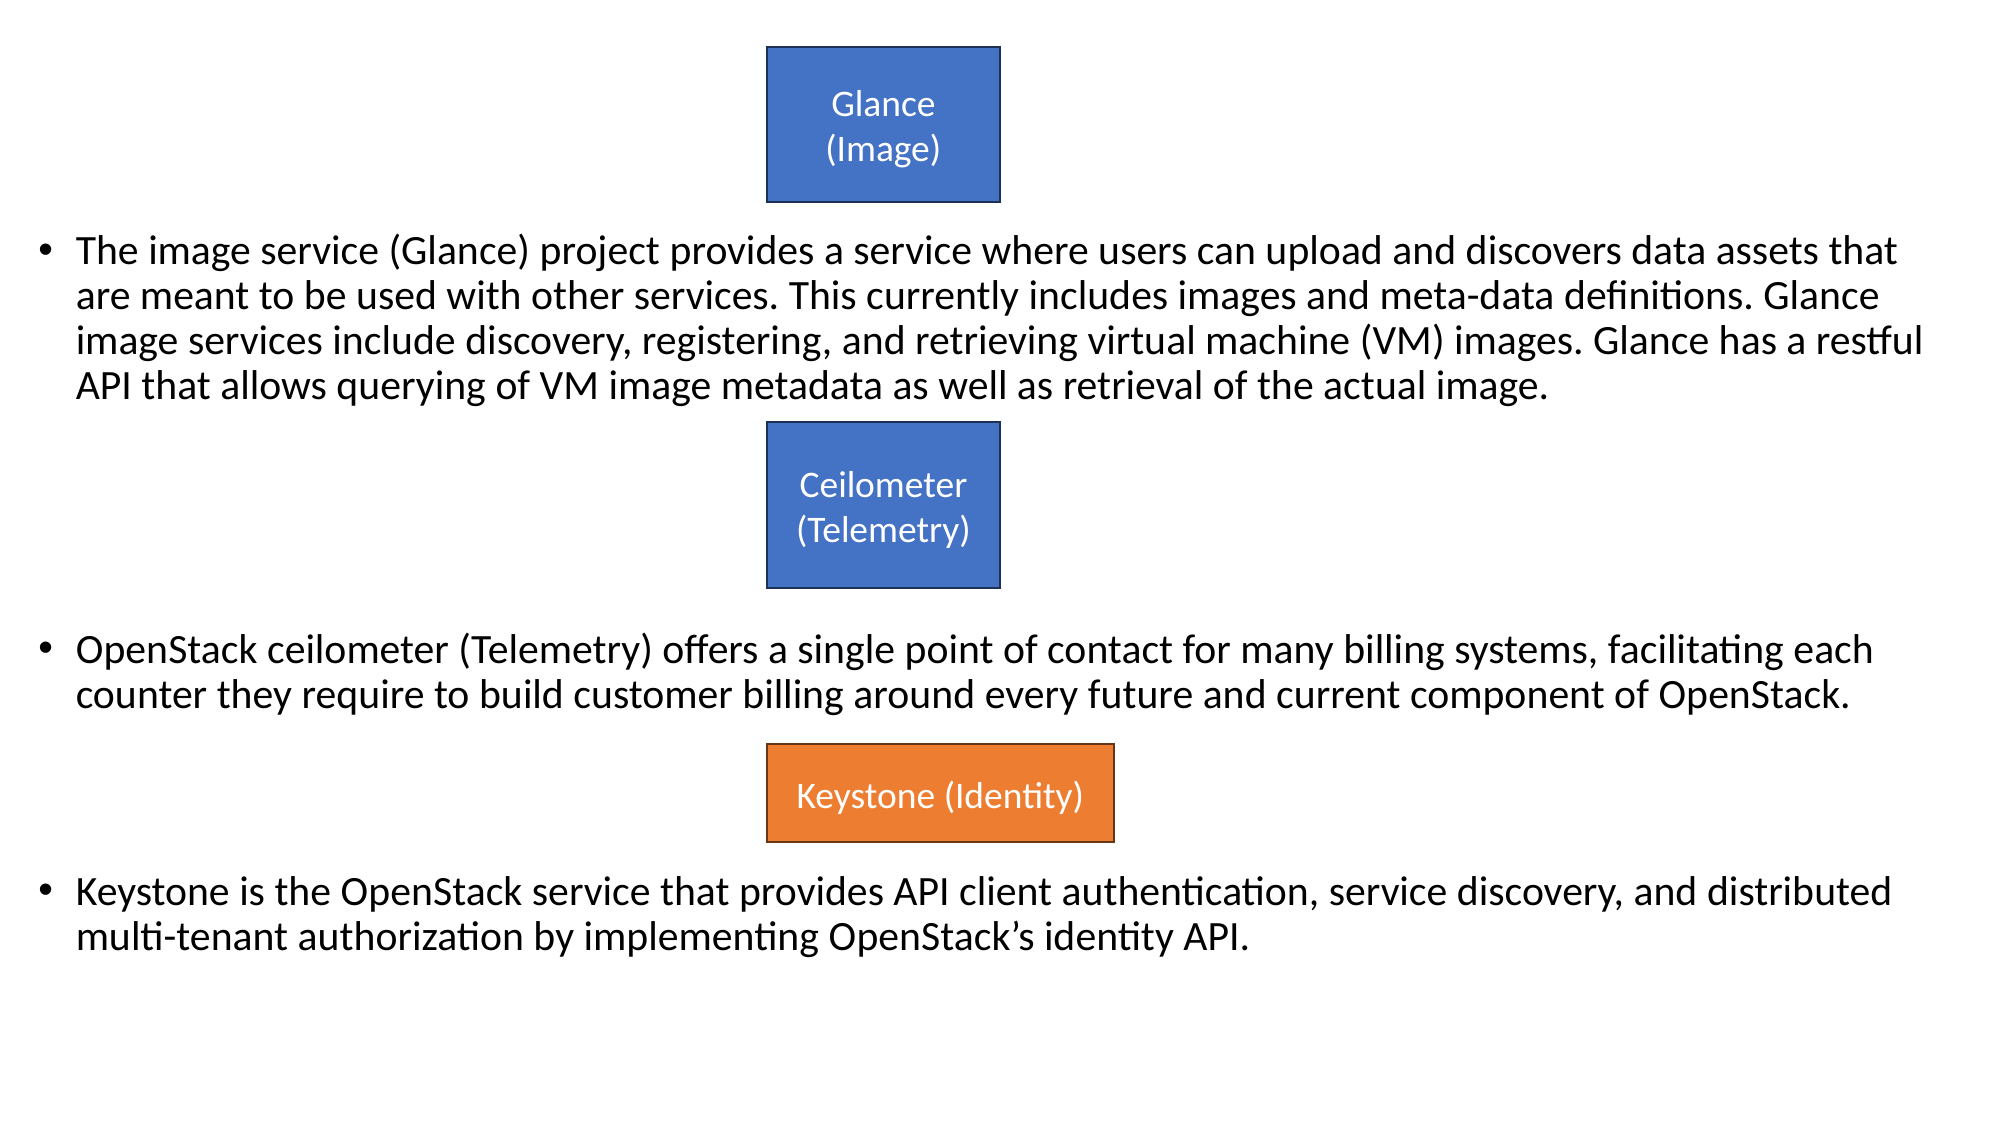

The image service (Glance) project provides a service where users can upload and discovers data assets that are meant to be used with other services. This currently includes images and meta-data definitions. Glance image services include discovery, registering, and retrieving virtual machine (VM) images. Glance has a restful API that allows querying of VM image metadata as well as retrieval of the actual image.

OpenStack ceilometer (Telemetry) offers a single point of contact for many billing systems, facilitating each counter they require to build customer billing around every future and current component of OpenStack.

Keystone is the OpenStack service that provides API client authentication, service discovery, and distributed multi-tenant authorization by implementing OpenStack’s identity API.

Glance (Image)
Ceilometer (Telemetry)
Keystone (Identity)